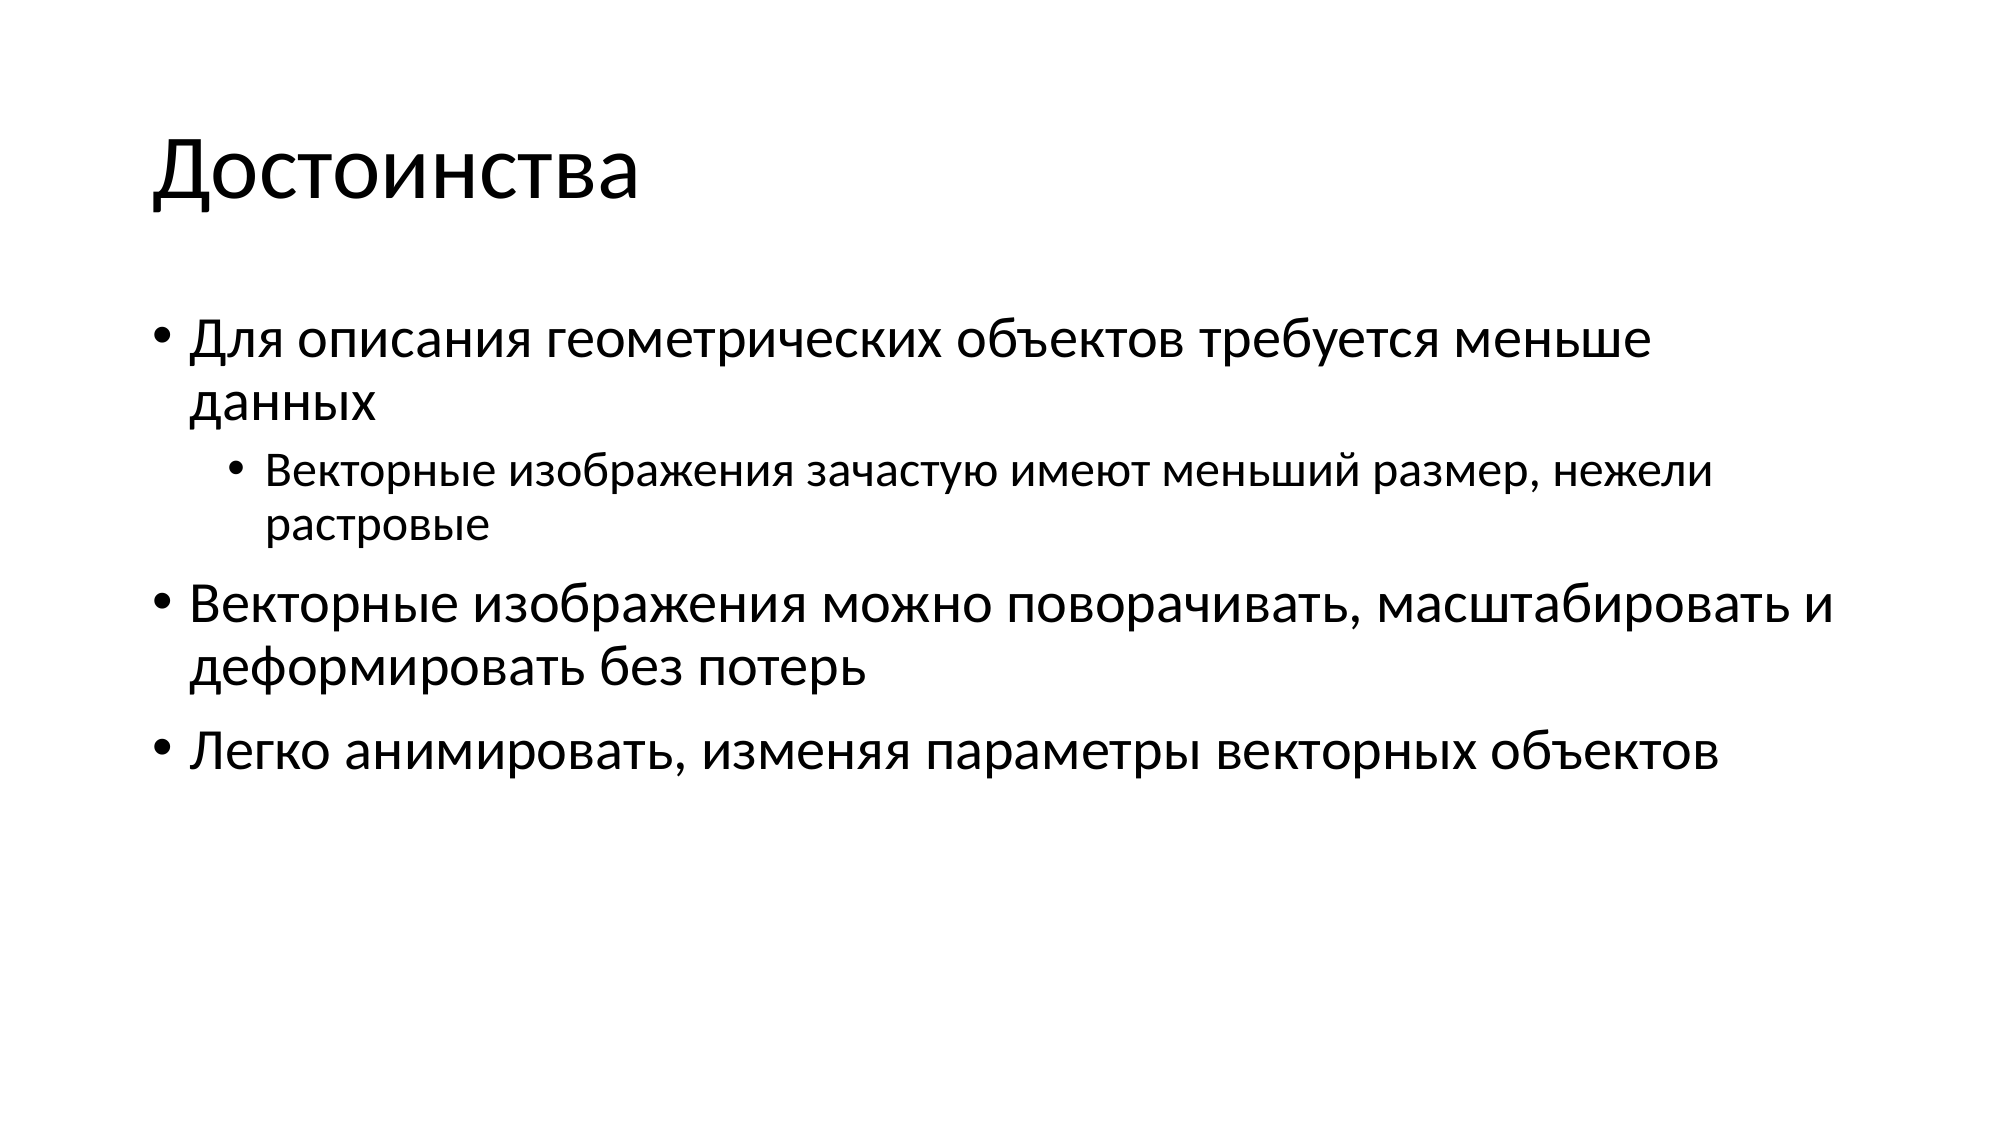

# Достоинства
Для описания геометрических объектов требуется меньше данных
Векторные изображения зачастую имеют меньший размер, нежели растровые
Векторные изображения можно поворачивать, масштабировать и деформировать без потерь
Легко анимировать, изменяя параметры векторных объектов